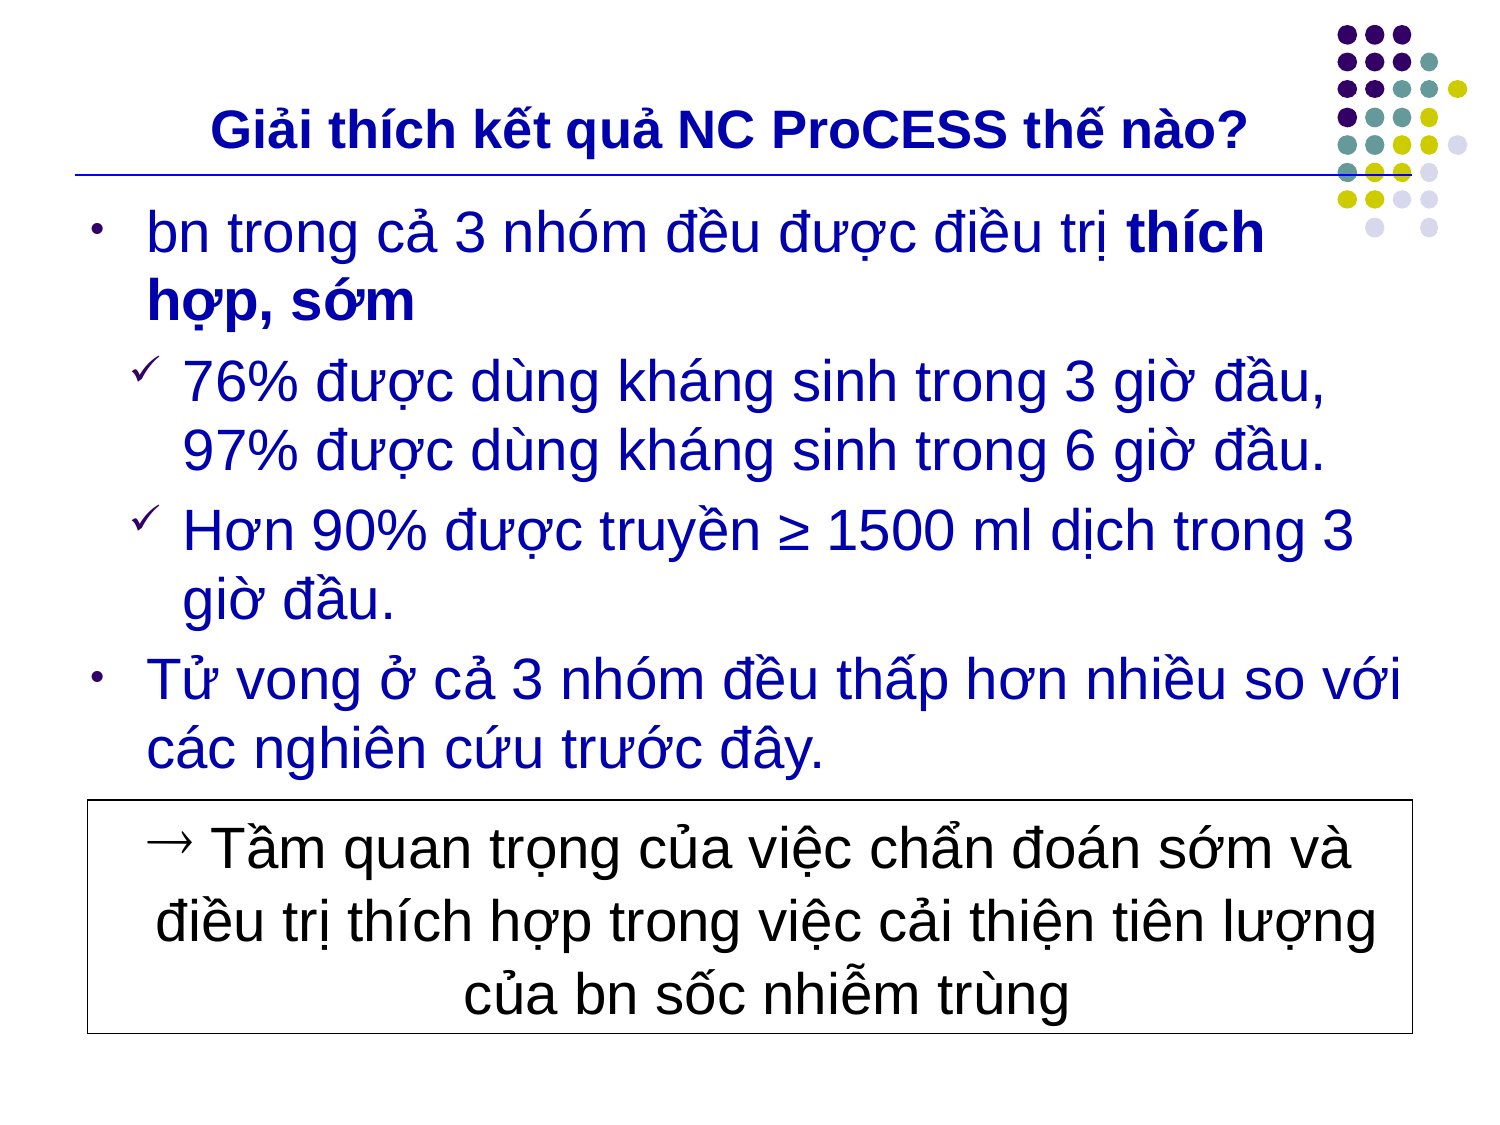

# Giải thích kết quả NC ProCESS thế nào?
bn trong cả 3 nhóm đều được điều trị thích hợp, sớm
76% được dùng kháng sinh trong 3 giờ đầu, 97% được dùng kháng sinh trong 6 giờ đầu.
Hơn 90% được truyền ≥ 1500 ml dịch trong 3 giờ đầu.
Tử vong ở cả 3 nhóm đều thấp hơn nhiều so với các nghiên cứu trước đây.
 Tầm quan trọng của việc chẩn đoán sớm và điều trị thích hợp trong việc cải thiện tiên lượng của bn sốc nhiễm trùng